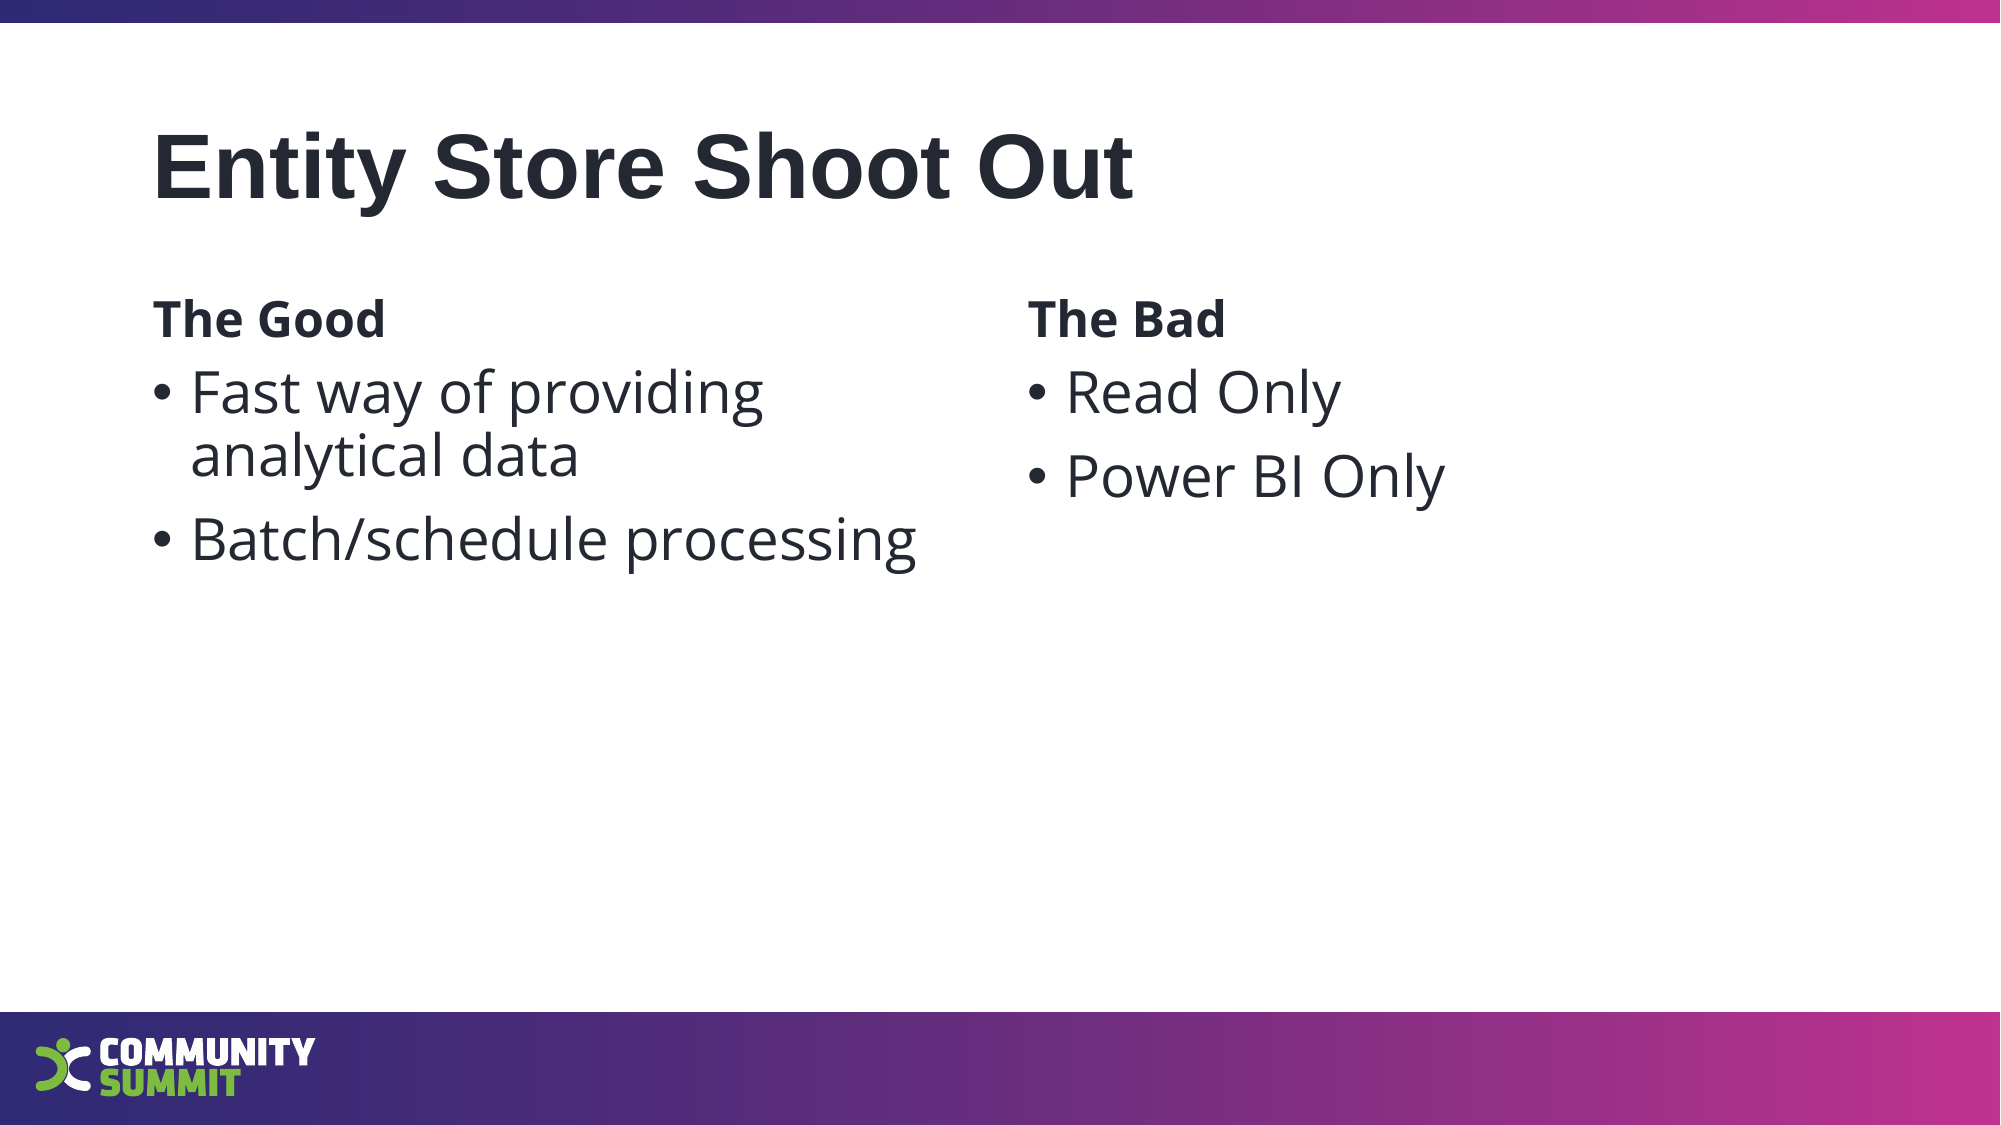

# Entity Store Shoot Out
The Good
The Bad
Fast way of providing analytical data
Batch/schedule processing
Read Only
Power BI Only